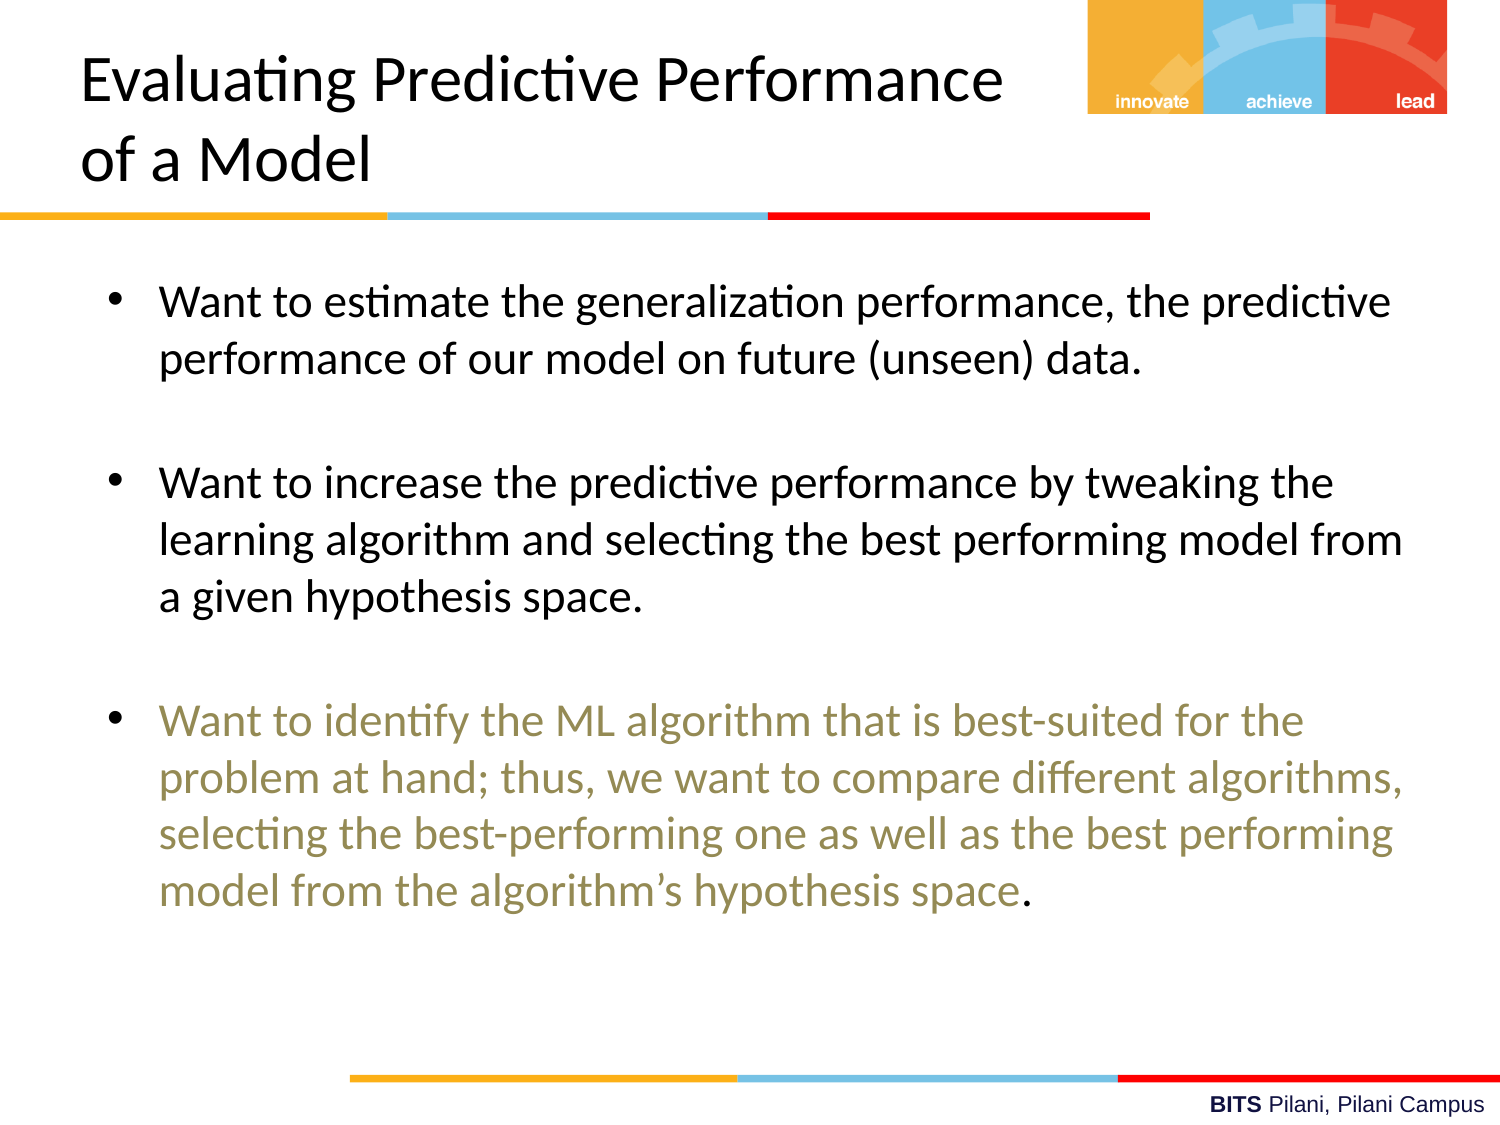

# Evaluating Predictive Performance of a Model
Want to estimate the generalization performance, the predictive performance of our model on future (unseen) data.

Want to increase the predictive performance by tweaking the learning algorithm and selecting the best performing model from a given hypothesis space.

Want to identify the ML algorithm that is best-suited for the problem at hand; thus, we want to compare different algorithms, selecting the best-performing one as well as the best performing model from the algorithm’s hypothesis space.